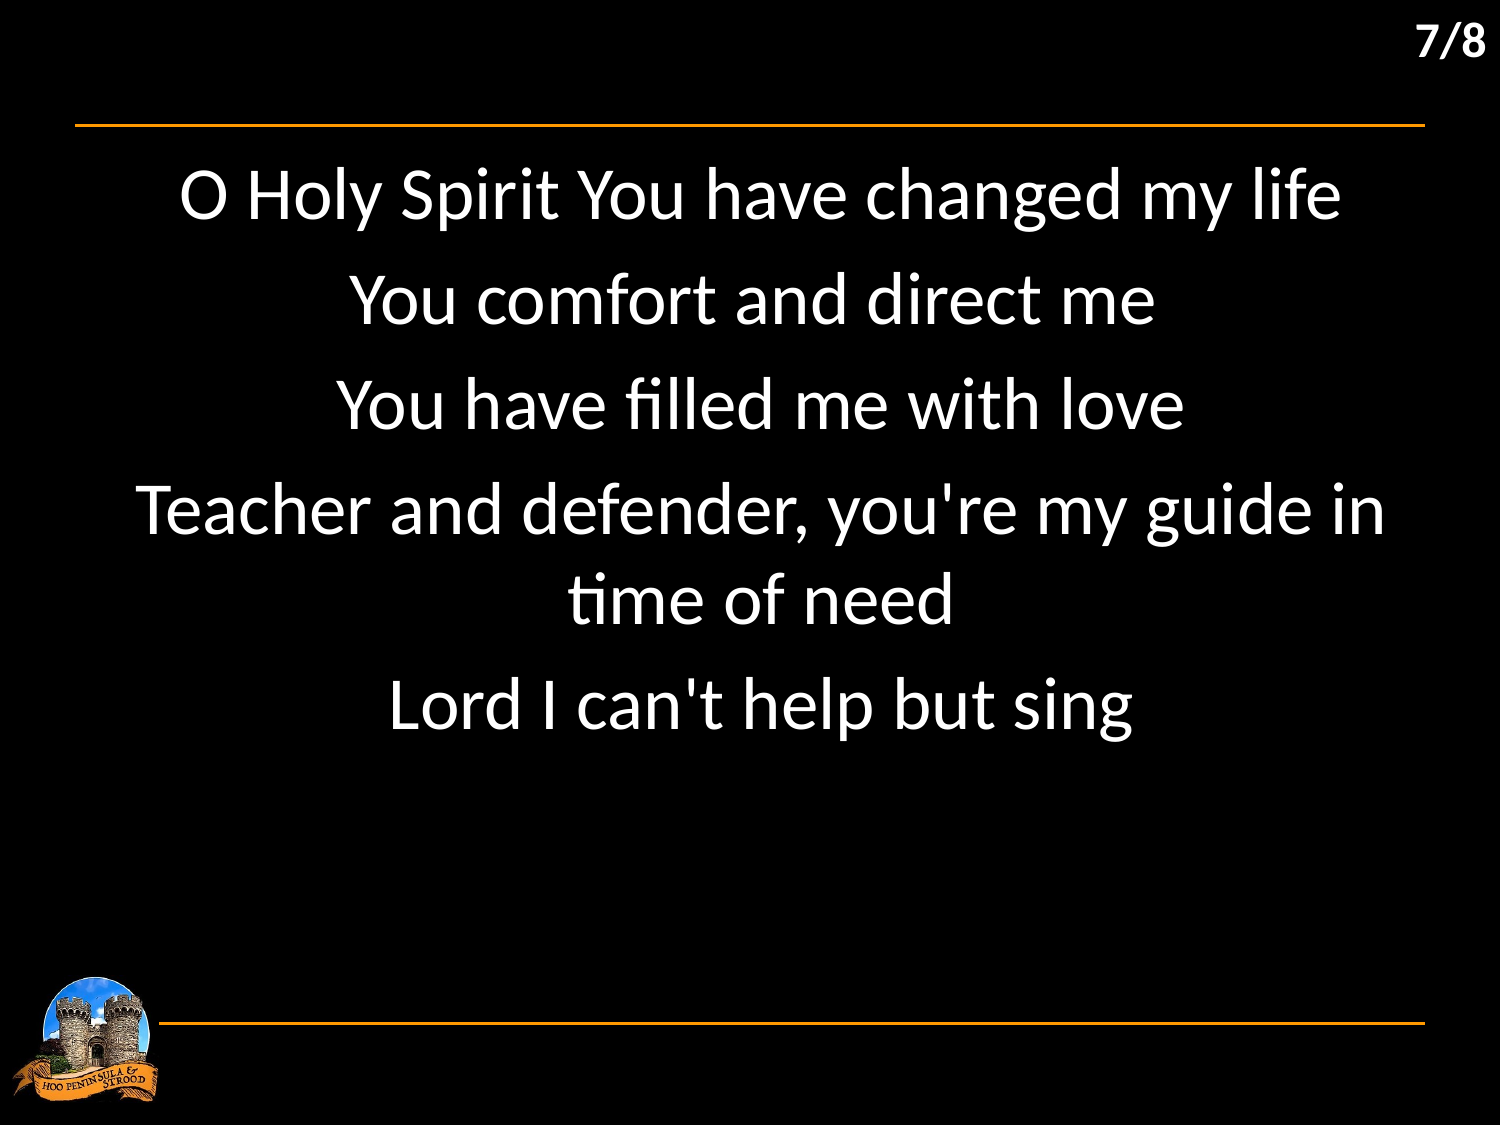

7/8
O Holy Spirit You have changed my life
You comfort and direct me
You have filled me with love
Teacher and defender, you're my guide in time of need
Lord I can't help but sing